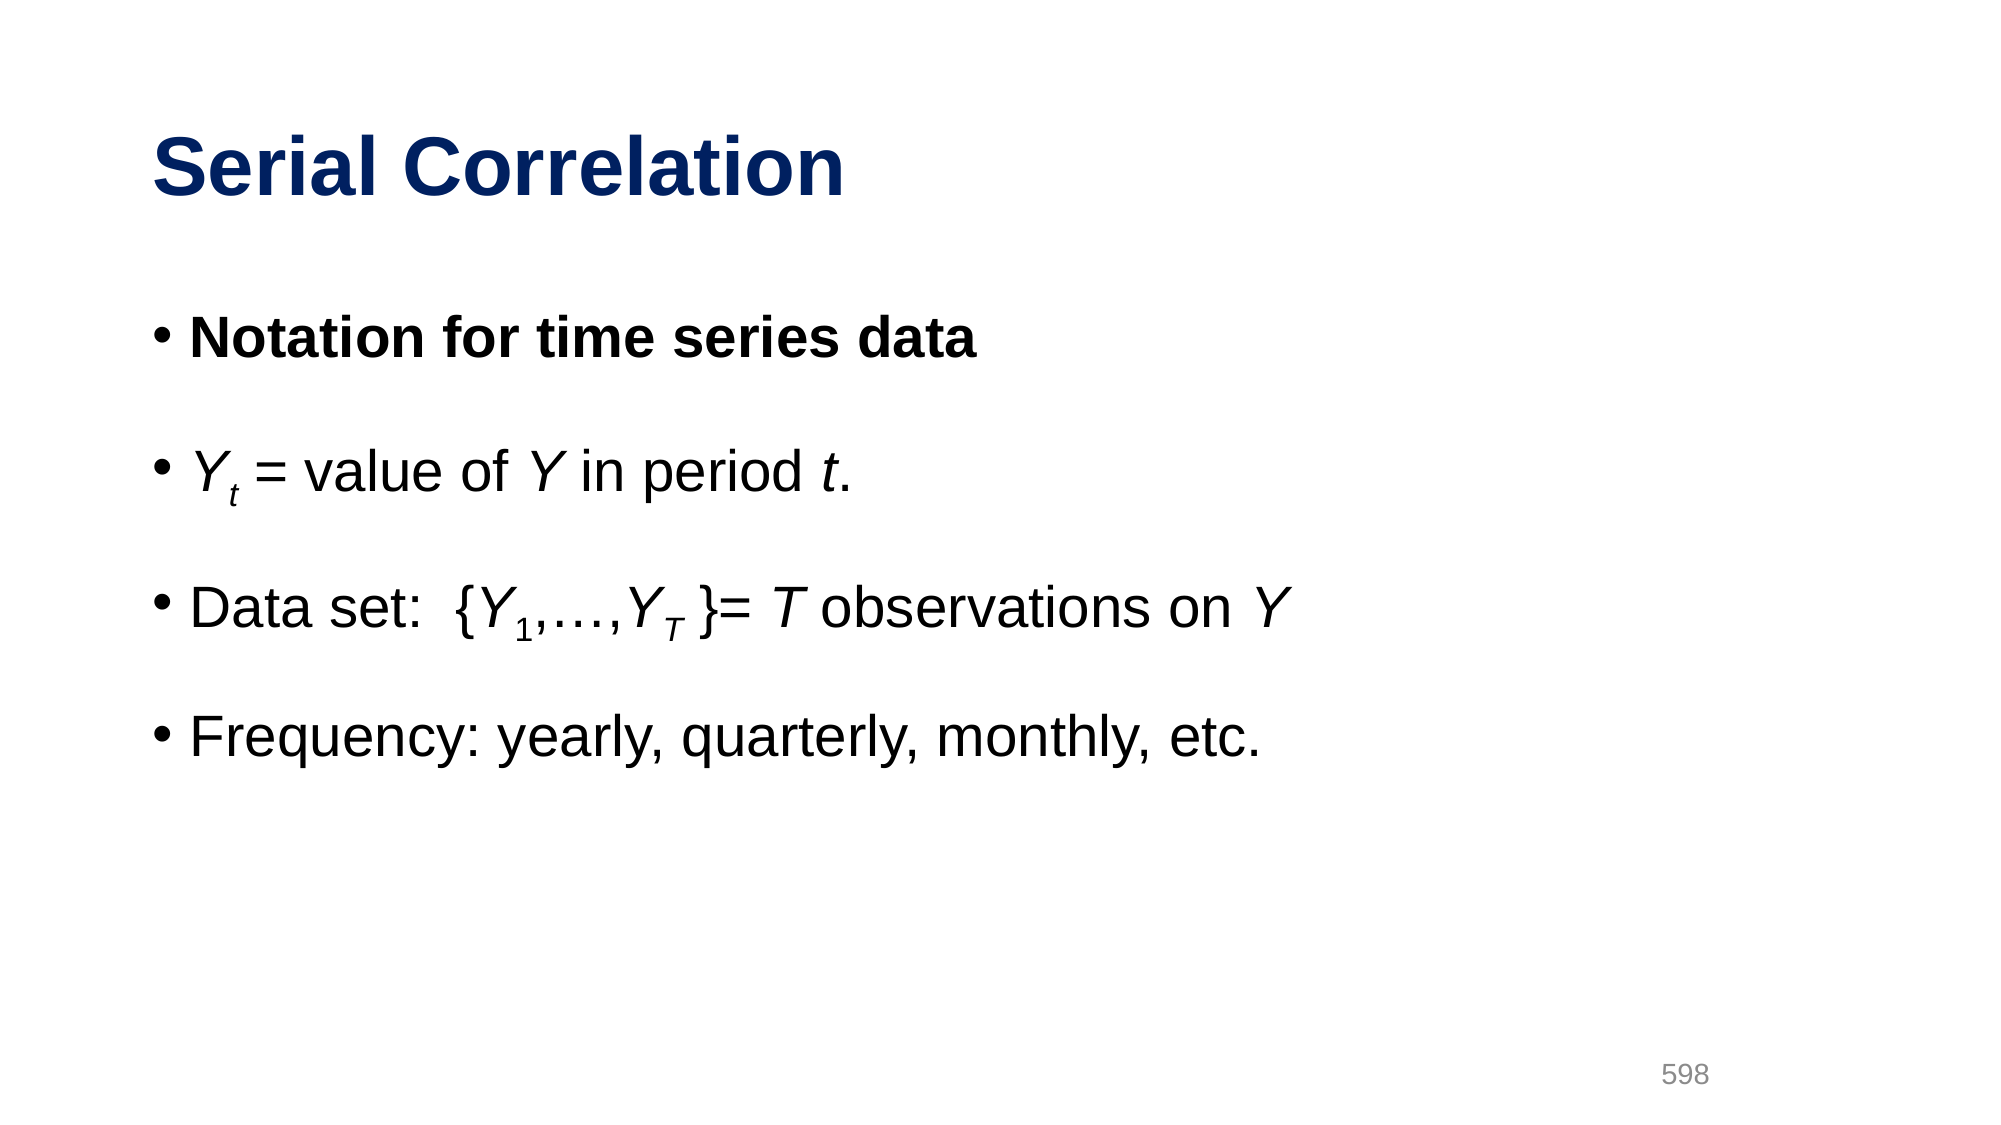

# Serial Correlation
Notation for time series data

Yt = value of Y in period t.

Data set:  {Y1,…,YT }= T observations on Y

Frequency: yearly, quarterly, monthly, etc.
598